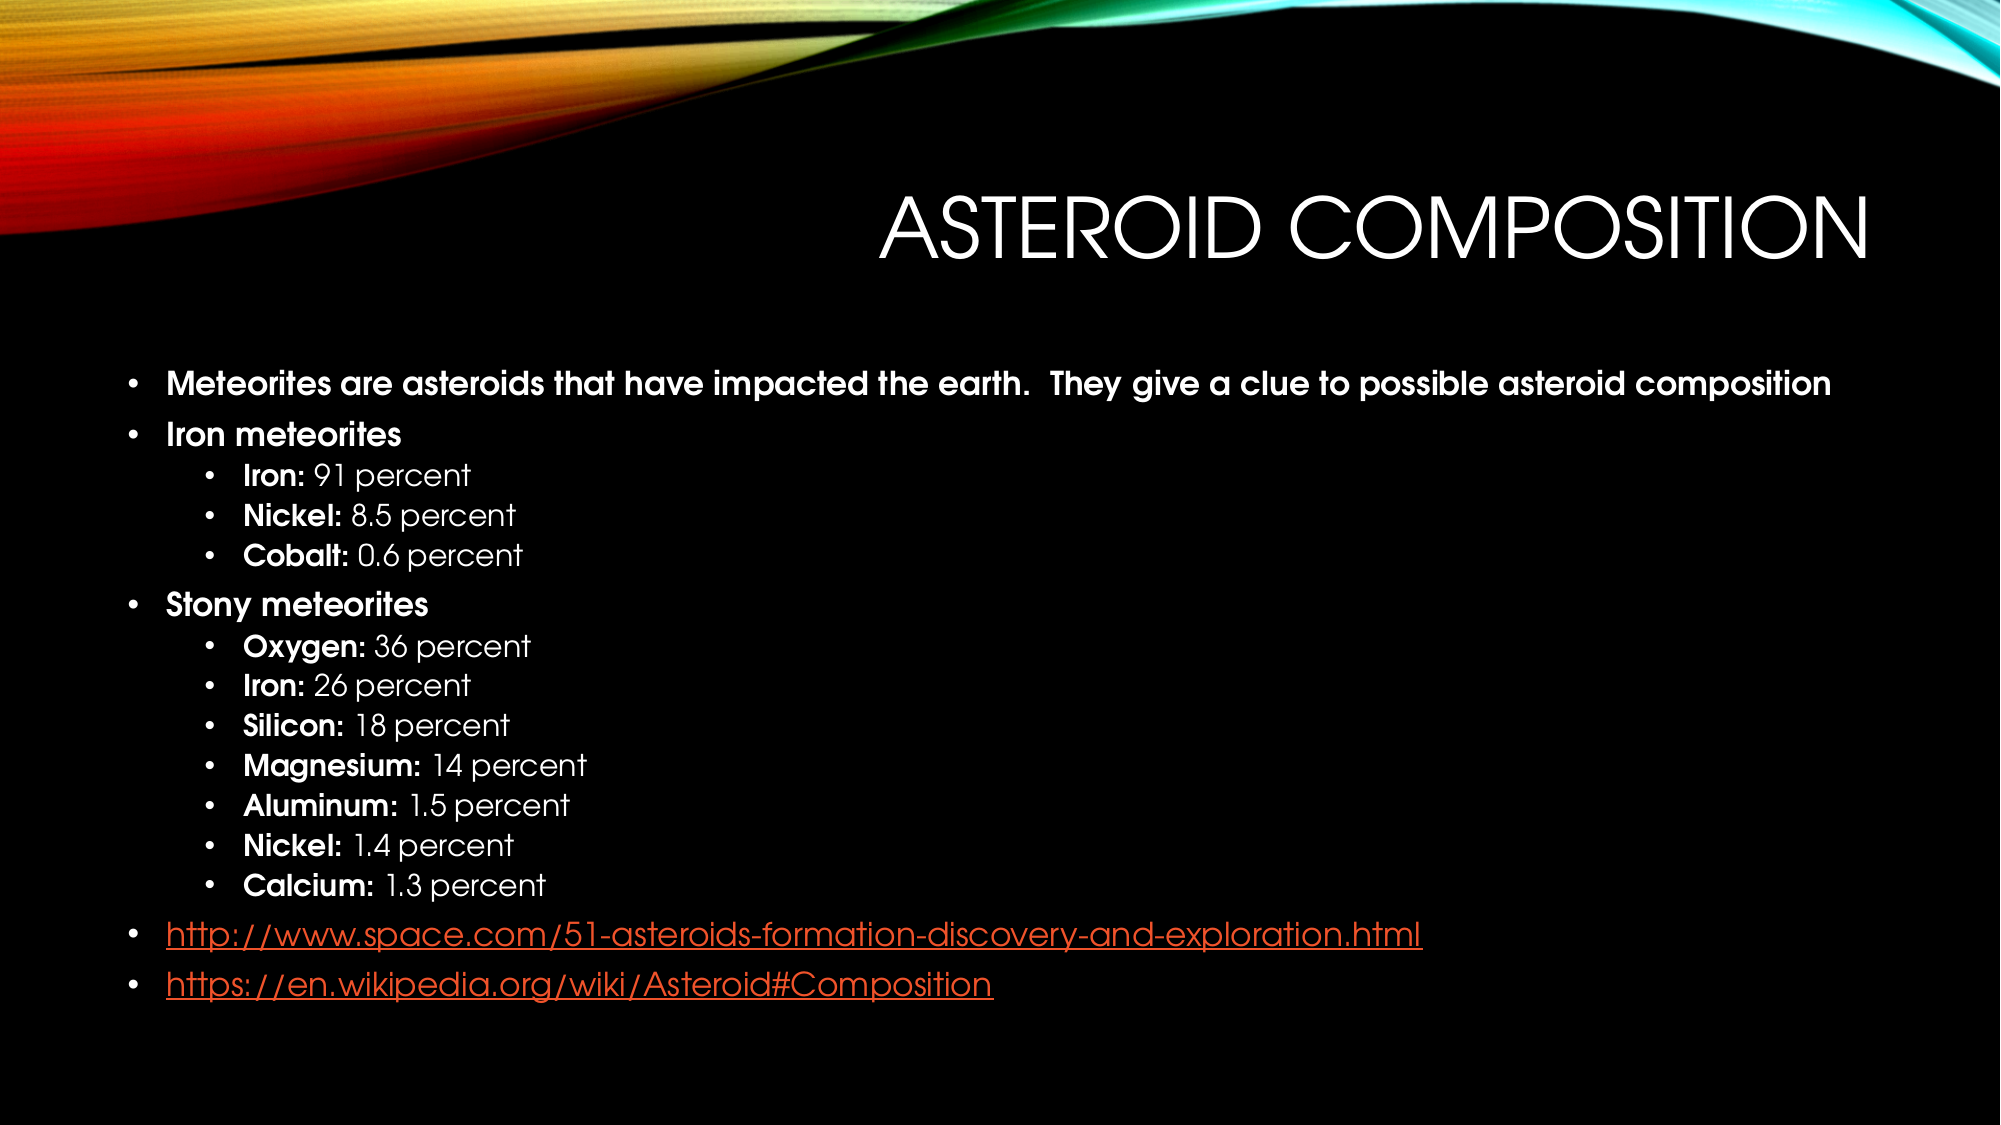

# Asteroid Composition
Meteorites are asteroids that have impacted the earth.  They give a clue to possible asteroid composition
Iron meteorites
Iron: 91 percent
Nickel: 8.5 percent
Cobalt: 0.6 percent
Stony meteorites
Oxygen: 36 percent
Iron: 26 percent
Silicon: 18 percent
Magnesium: 14 percent
Aluminum: 1.5 percent
Nickel: 1.4 percent
Calcium: 1.3 percent
http://www.space.com/51-asteroids-formation-discovery-and-exploration.html
https://en.wikipedia.org/wiki/Asteroid#Composition